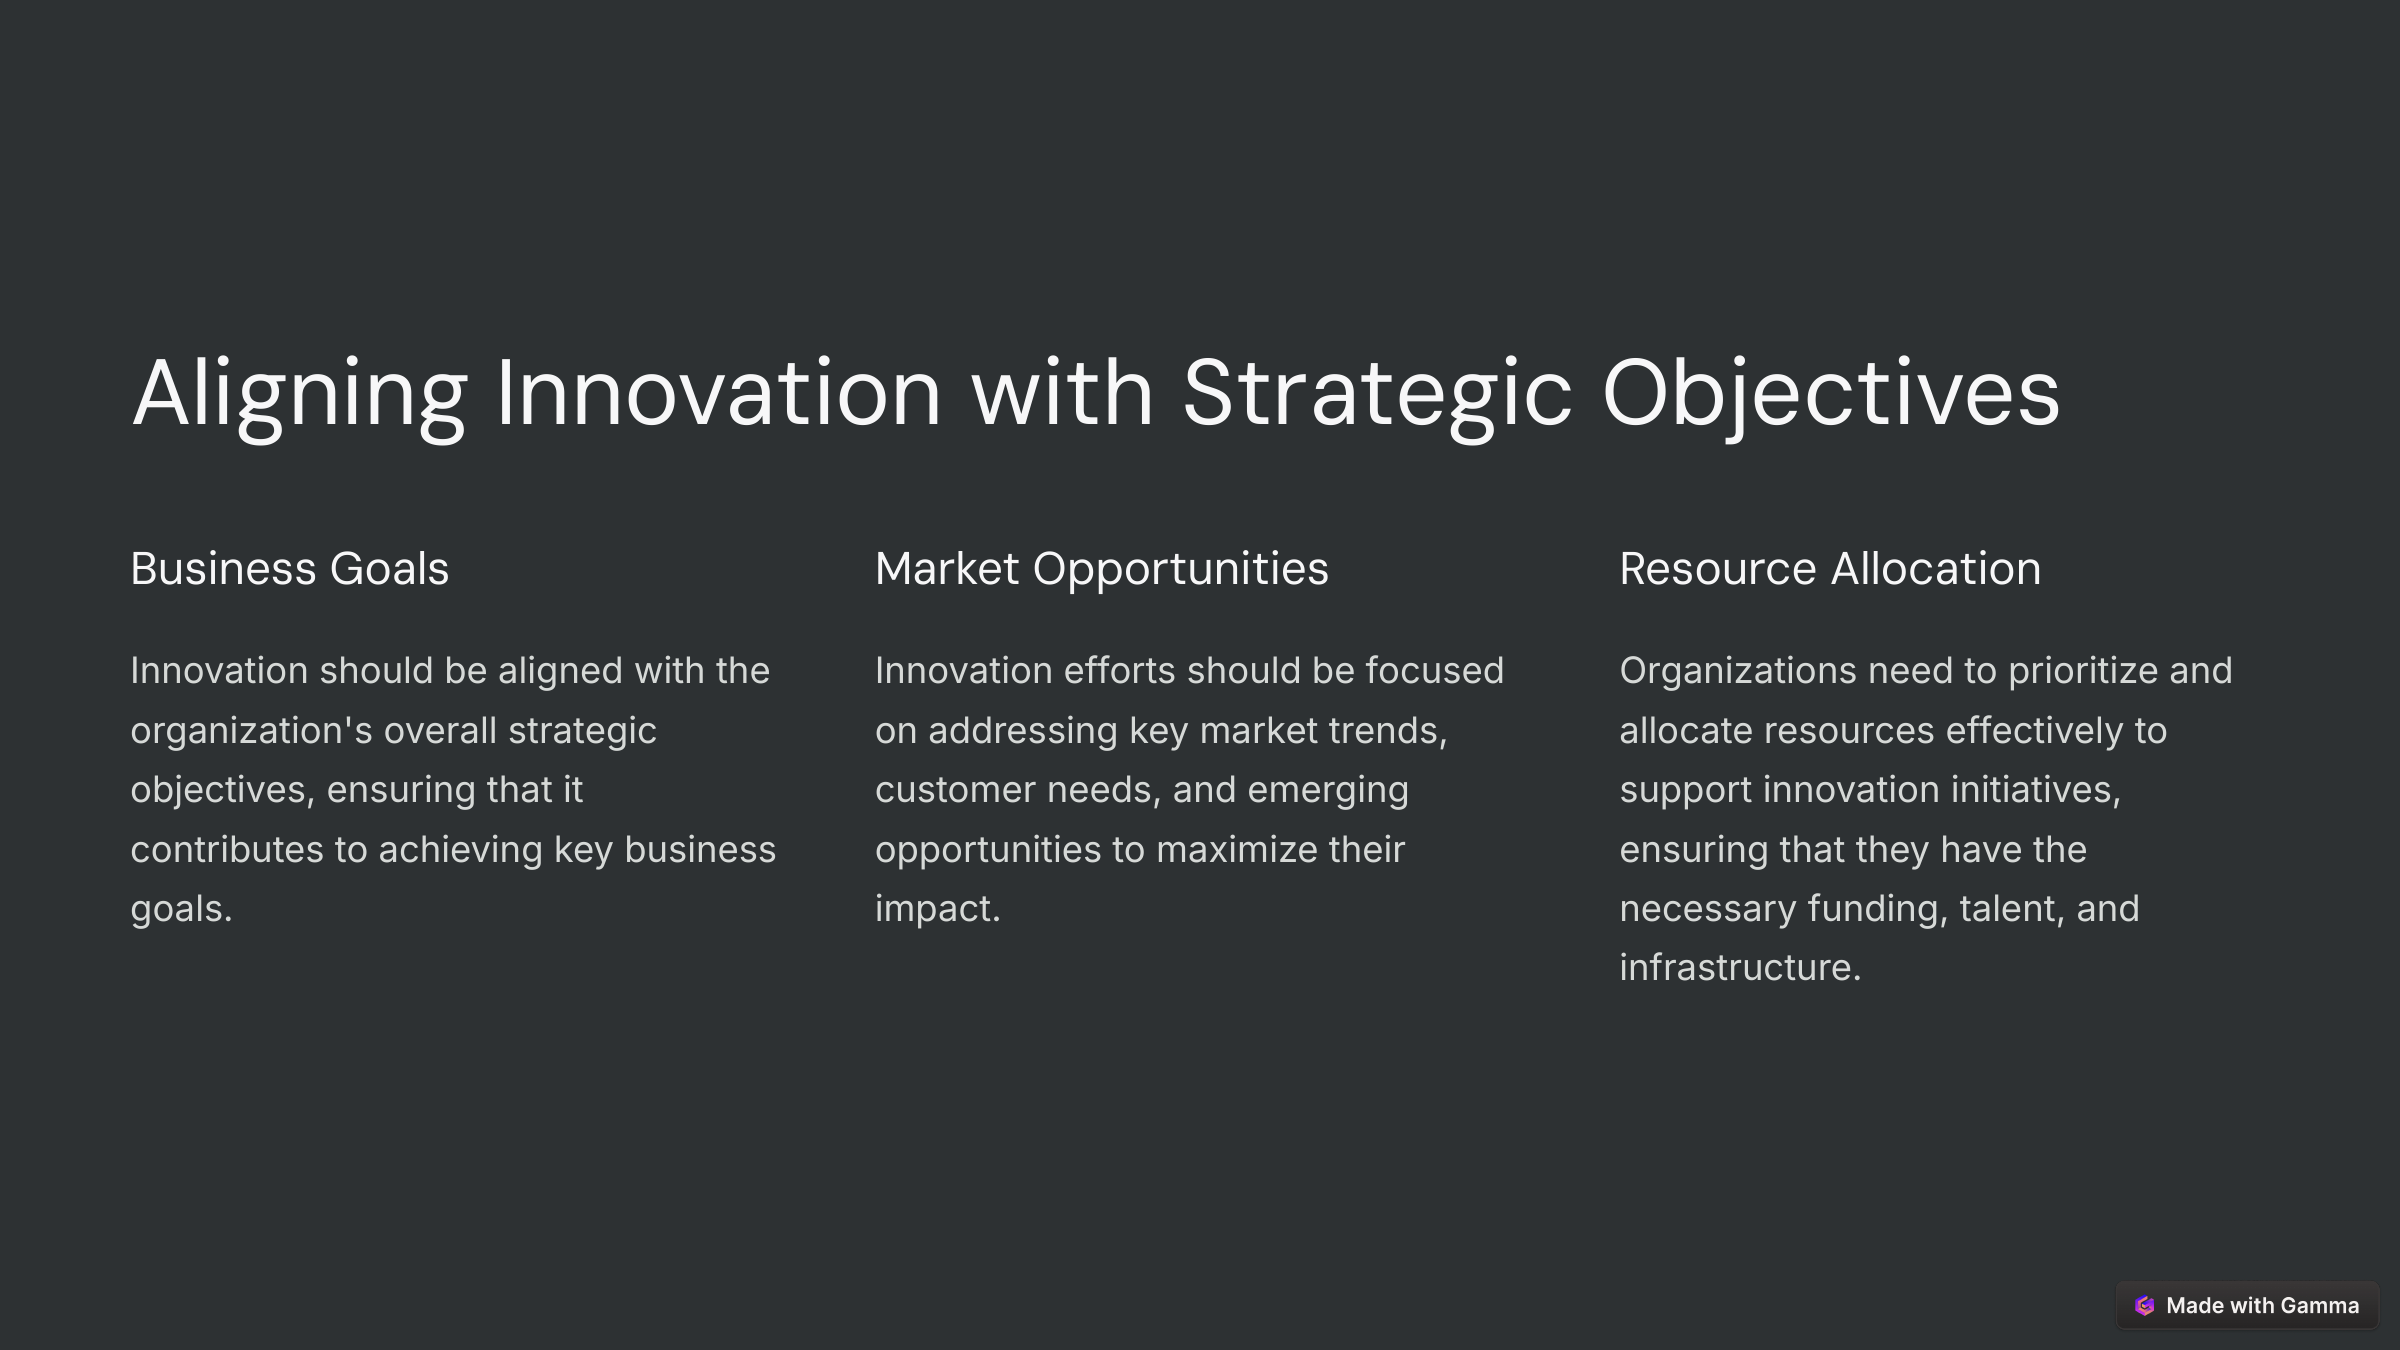

Aligning Innovation with Strategic Objectives
Business Goals
Market Opportunities
Resource Allocation
Innovation should be aligned with the organization's overall strategic objectives, ensuring that it contributes to achieving key business goals.
Innovation efforts should be focused on addressing key market trends, customer needs, and emerging opportunities to maximize their impact.
Organizations need to prioritize and allocate resources effectively to support innovation initiatives, ensuring that they have the necessary funding, talent, and infrastructure.